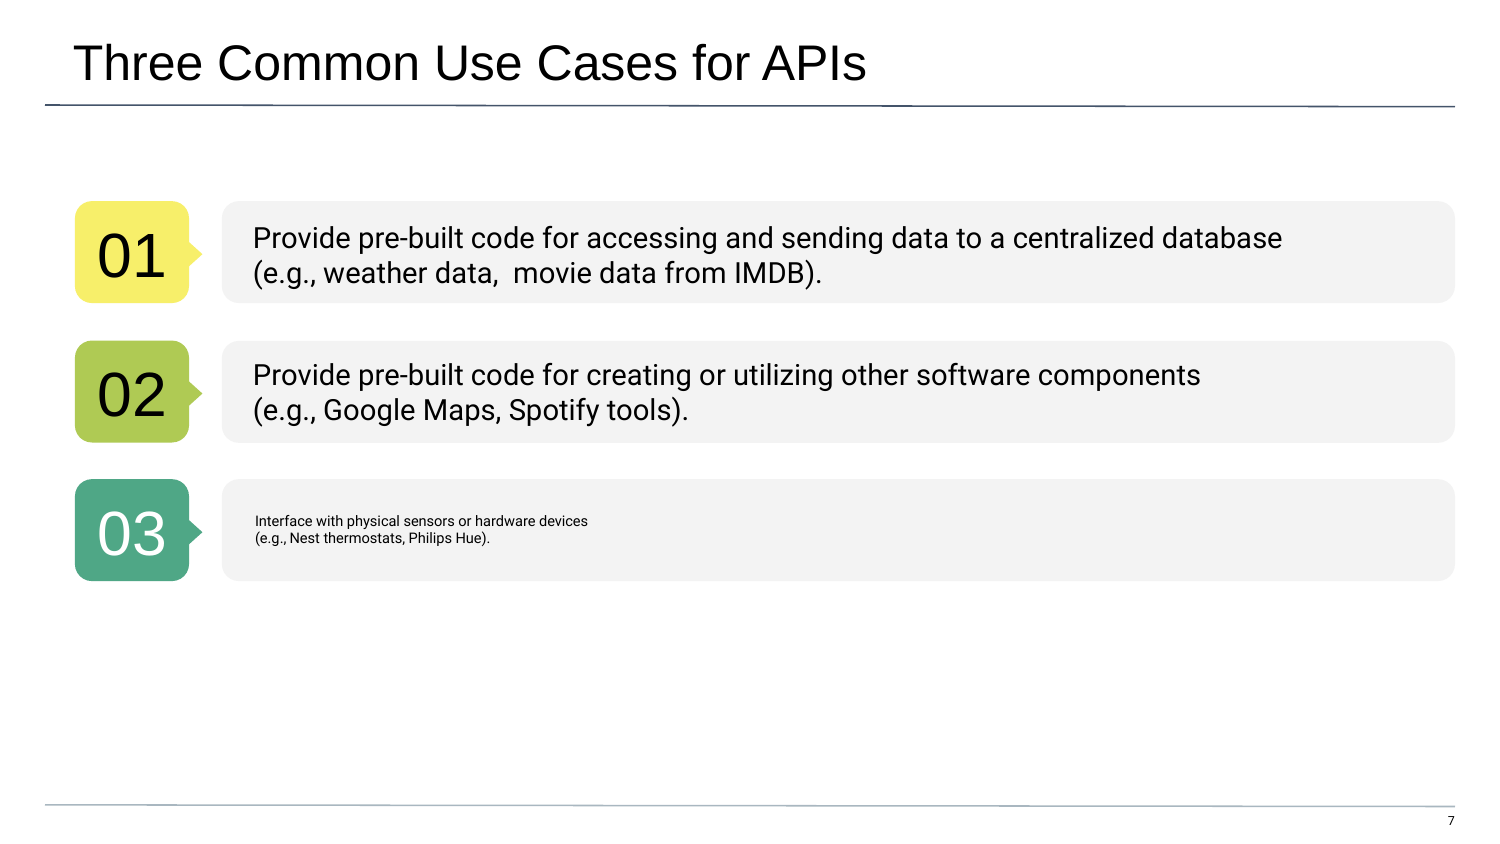

# Three Common Use Cases for APIs

01

Provide pre-built code for accessing and sending data to a centralized database
(e.g., weather data,  movie data from IMDB).
02

Provide pre-built code for creating or utilizing other software components
(e.g., Google Maps, Spotify tools).
03

Interface with physical sensors or hardware devices
(e.g., Nest thermostats, Philips Hue).